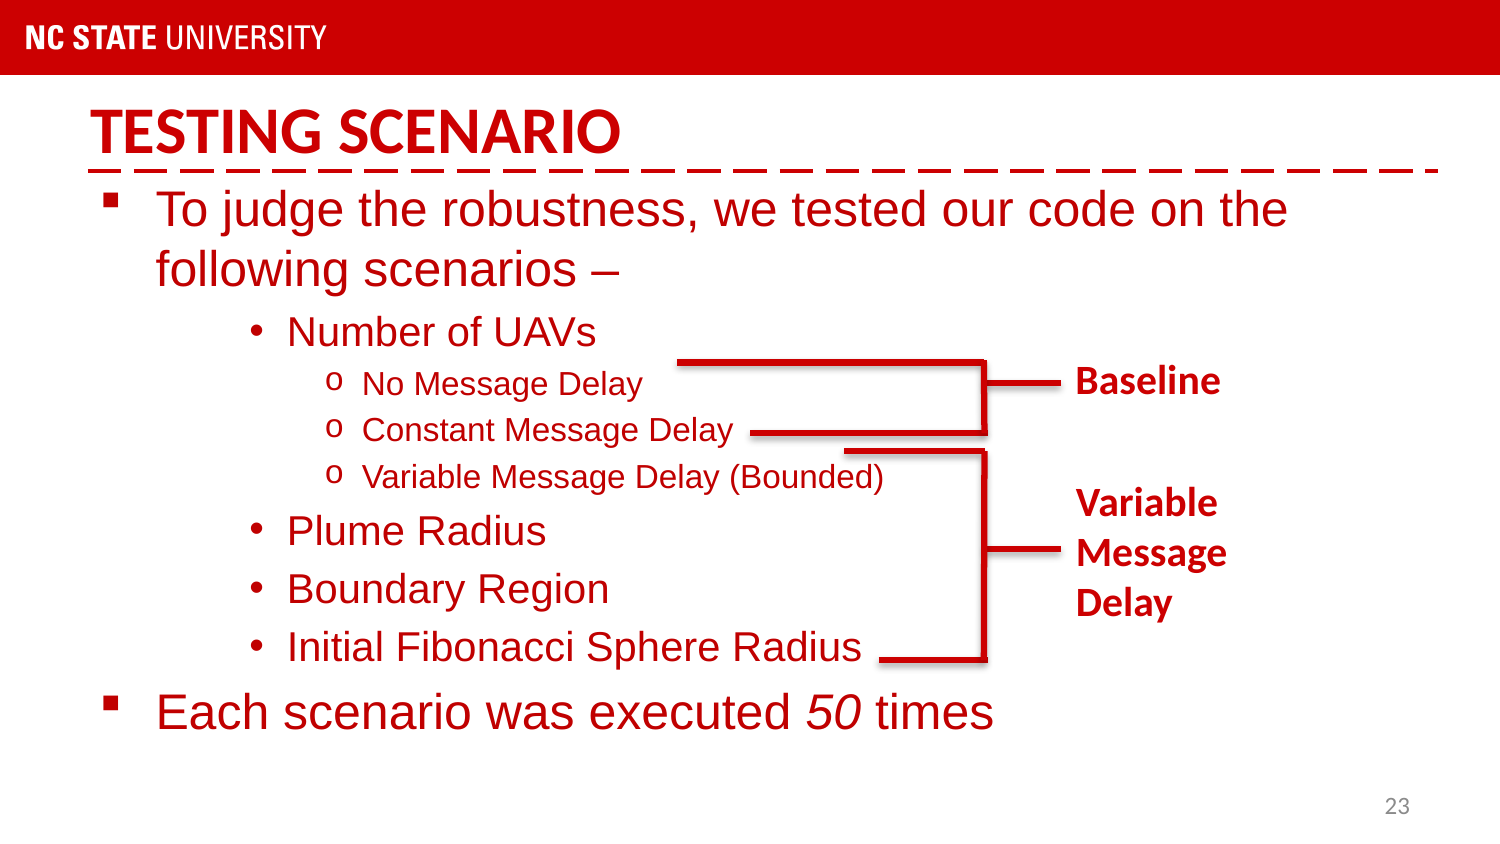

# TESTING SCENARIO
To judge the robustness, we tested our code on the following scenarios –
Number of UAVs
No Message Delay
Constant Message Delay
Variable Message Delay (Bounded)
Plume Radius
Boundary Region
Initial Fibonacci Sphere Radius
Each scenario was executed 50 times
Baseline
Variable
Message
Delay
23